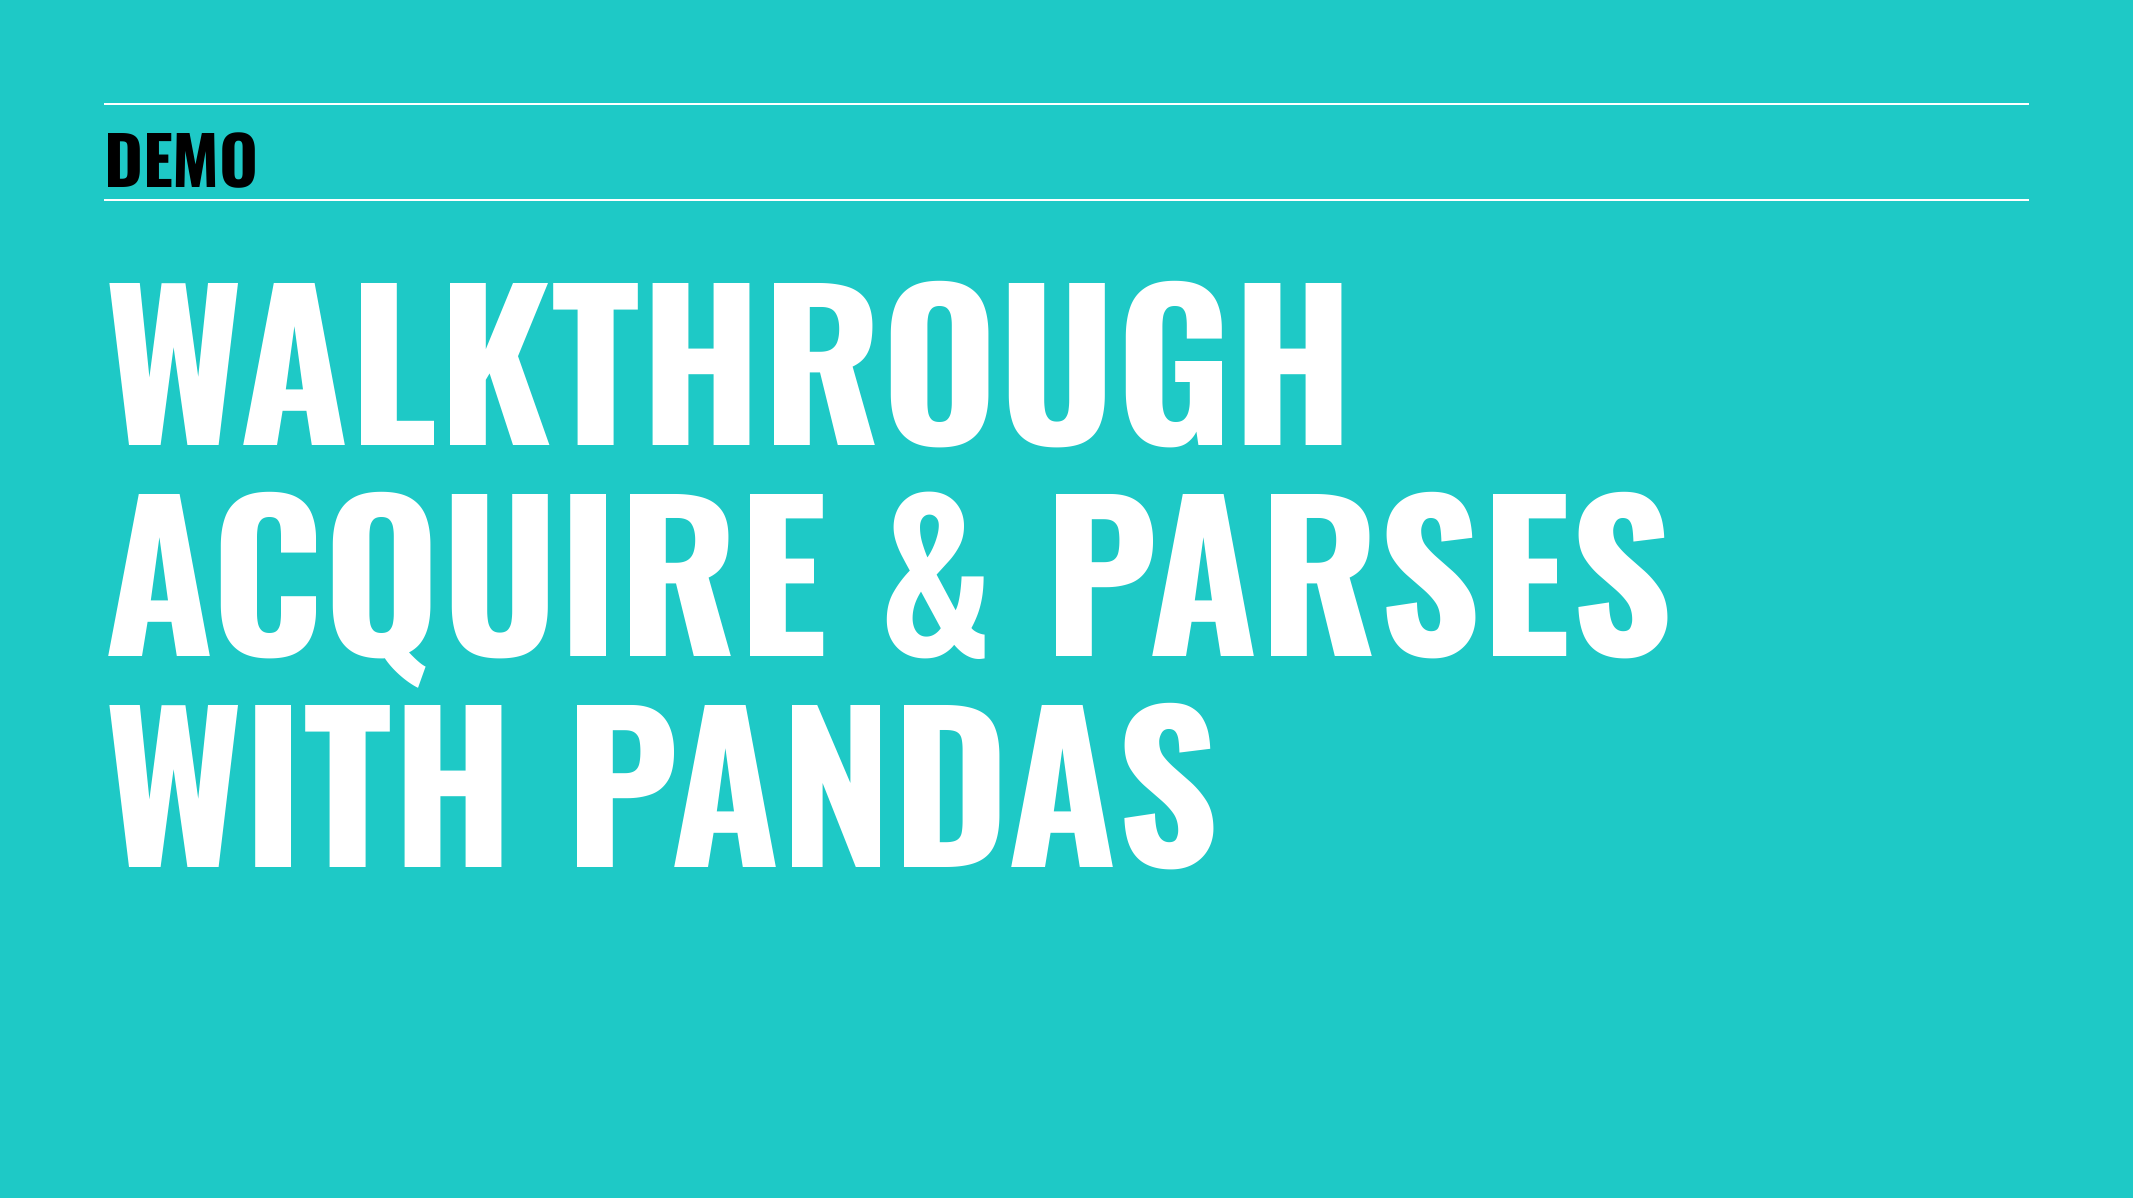

DEMO

WALKTHROUGH ACQUIRE & PARSES WITH PANDAS